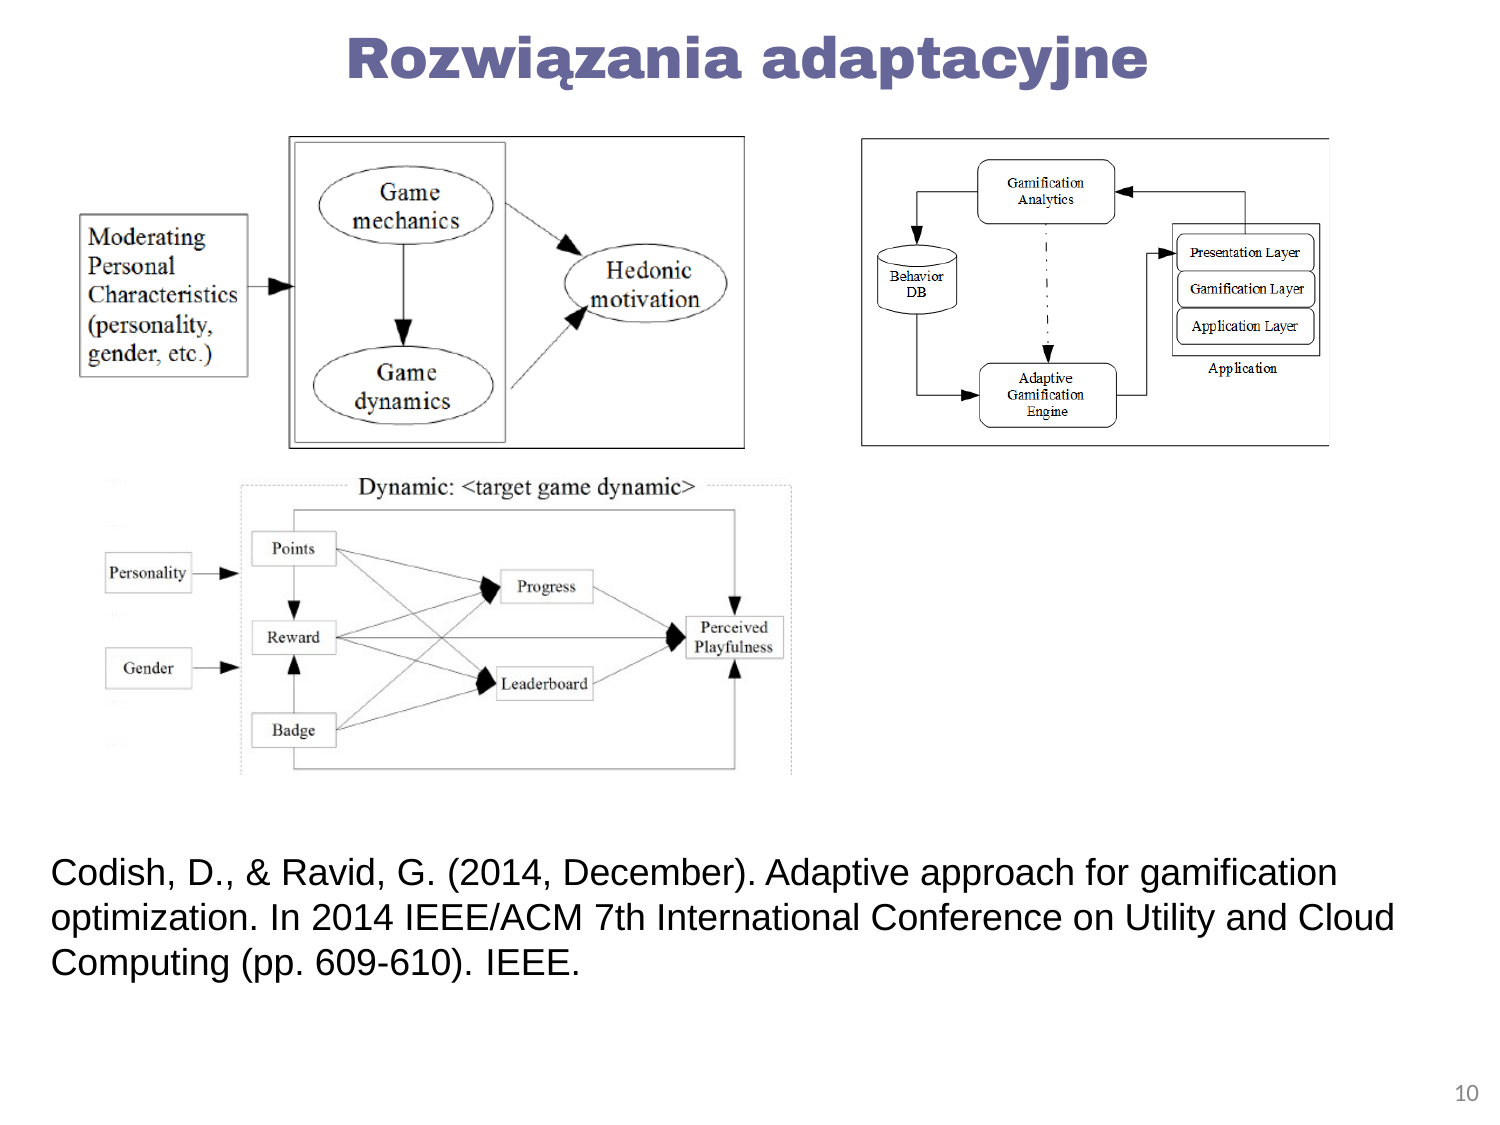

# Rozwiązania adaptacyjne

Codish, D., & Ravid, G. (2014, December). Adaptive approach for gamification  optimization. In 2014 IEEE/ACM 7th International Conference on Utility and Cloud  Computing (pp. 609-610). IEEE.
10